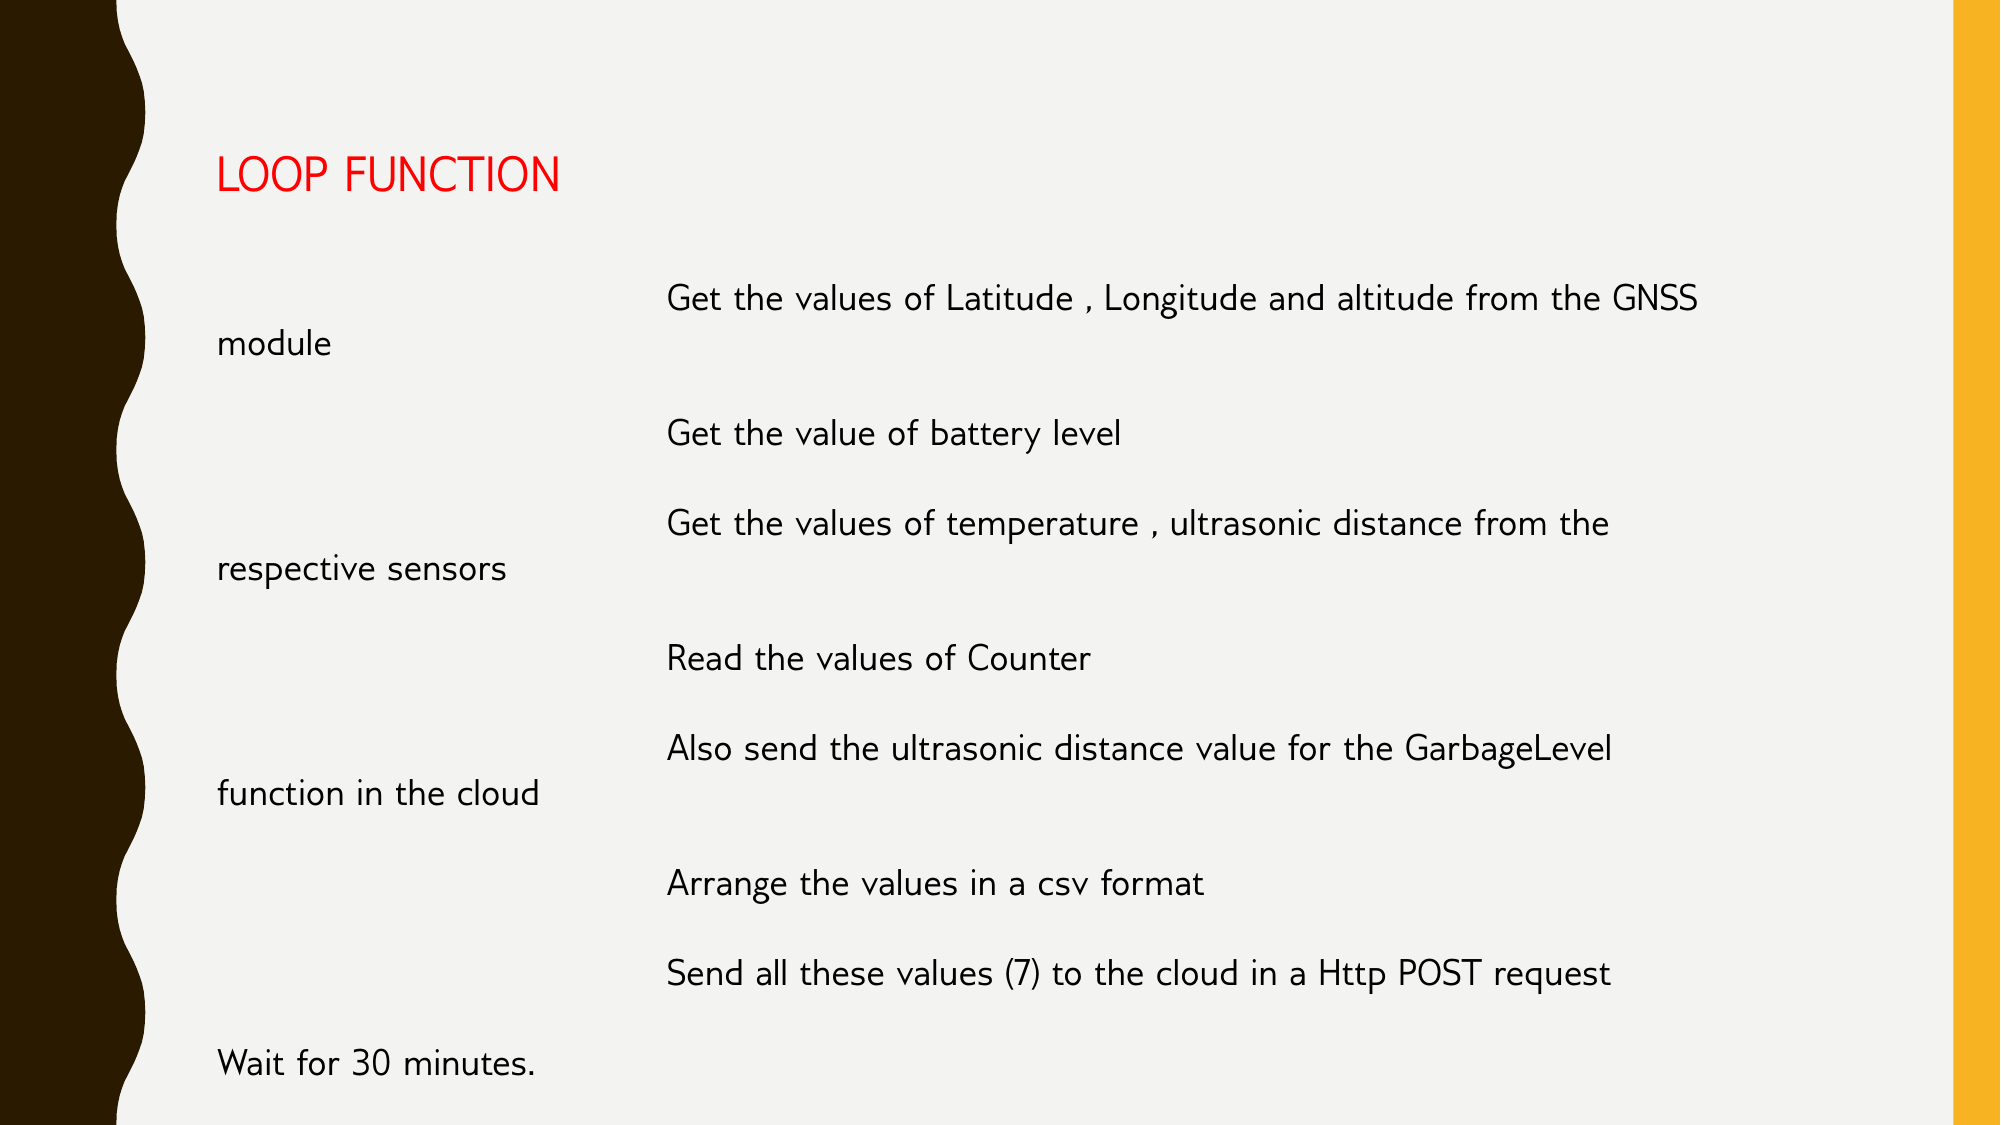

LOOP FUNCTION
			Get the values of Latitude , Longitude and altitude from the GNSS module

			Get the value of battery level

			Get the values of temperature , ultrasonic distance from the respective sensors

			Read the values of Counter

			Also send the ultrasonic distance value for the GarbageLevel function in the cloud

			Arrange the values in a csv format

			Send all these values (7) to the cloud in a Http POST request

Wait for 30 minutes.